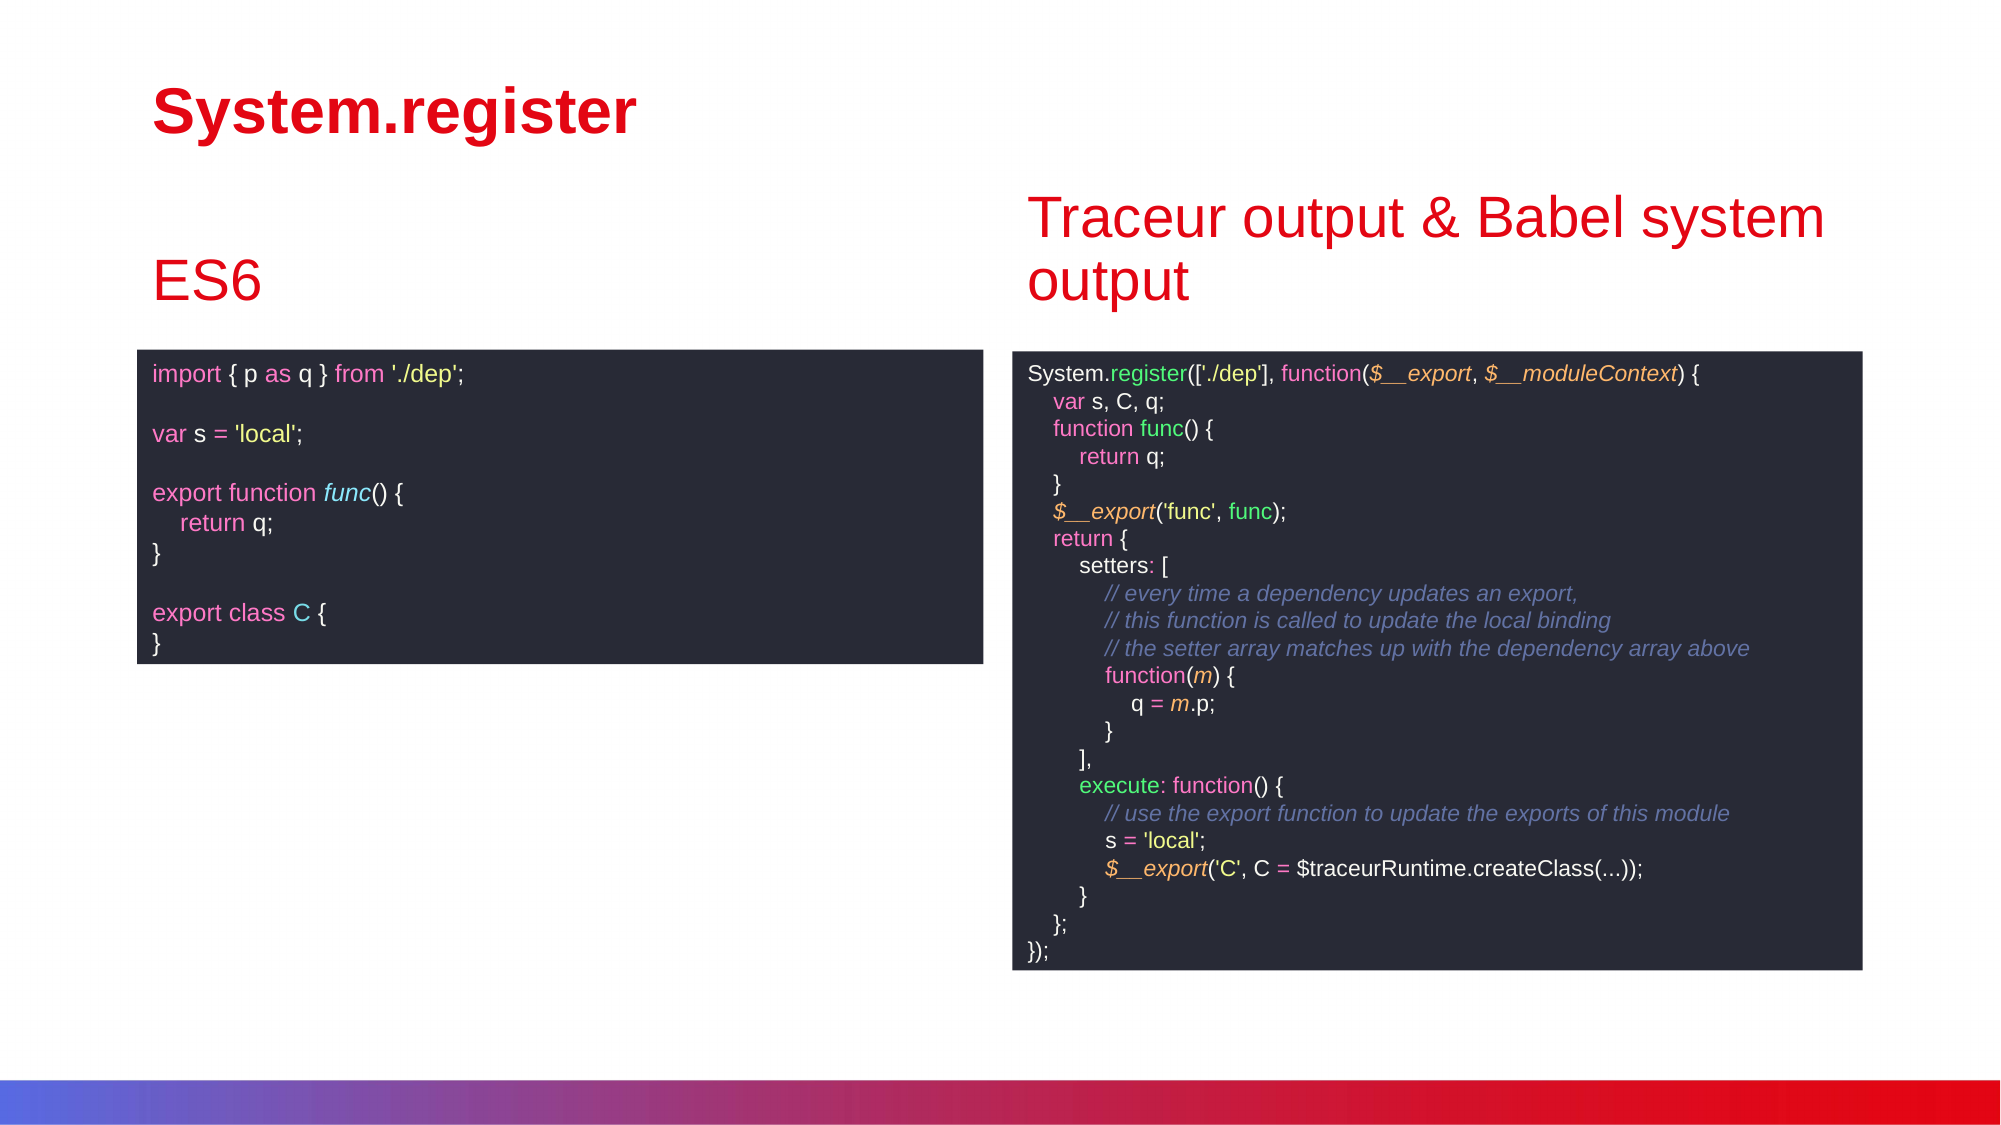

# System.register
ES6
Traceur output & Babel system output
import { p as q } from './dep';
var s = 'local';
export function func() {
    return q;
}
export class C {
}

System.register(['./dep'], function($__export, $__moduleContext) {
    var s, C, q;
    function func() {
        return q;
    }
    $__export('func', func);
    return {
        setters: [
            // every time a dependency updates an export,
            // this function is called to update the local binding
            // the setter array matches up with the dependency array above
            function(m) {
                q = m.p;
            }
        ],
        execute: function() {
            // use the export function to update the exports of this module
            s = 'local';
            $__export('C', C = $traceurRuntime.createClass(...));
        }
    };
});